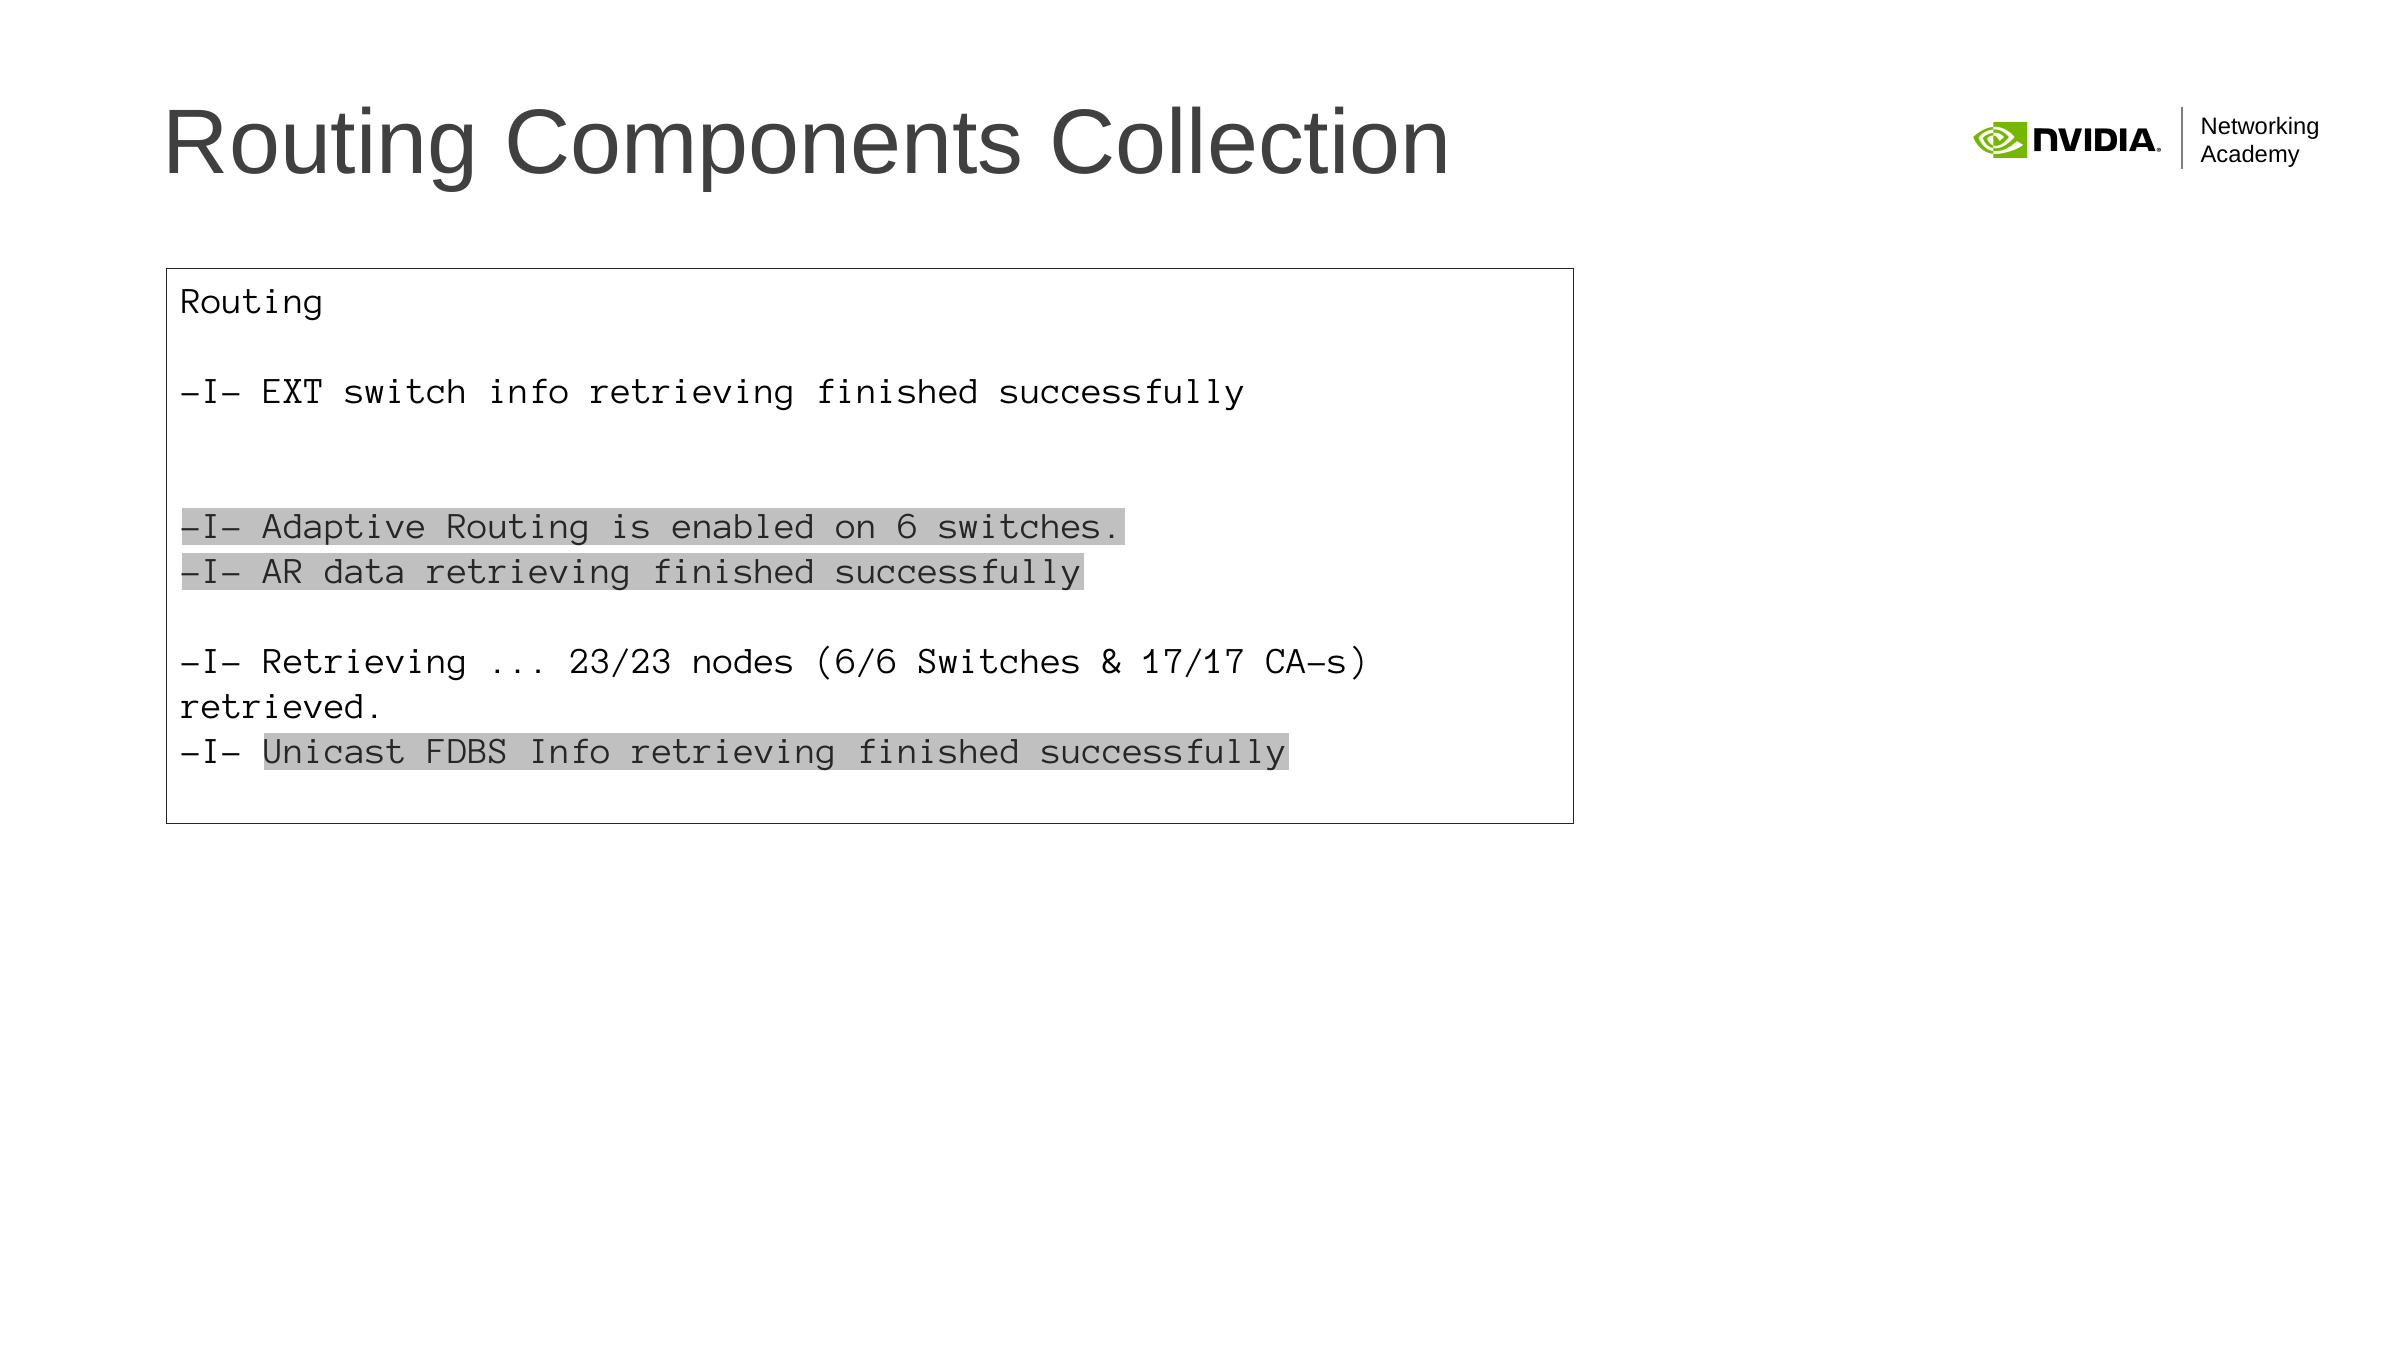

# Routing Components Collection
Routing

-I- EXT switch info retrieving finished successfully

-I- Adaptive Routing is enabled on 6 switches.
-I- AR data retrieving finished successfully

-I- Retrieving ... 23/23 nodes (6/6 Switches & 17/17 CA-s) retrieved.
-I- Unicast FDBS Info retrieving finished successfully